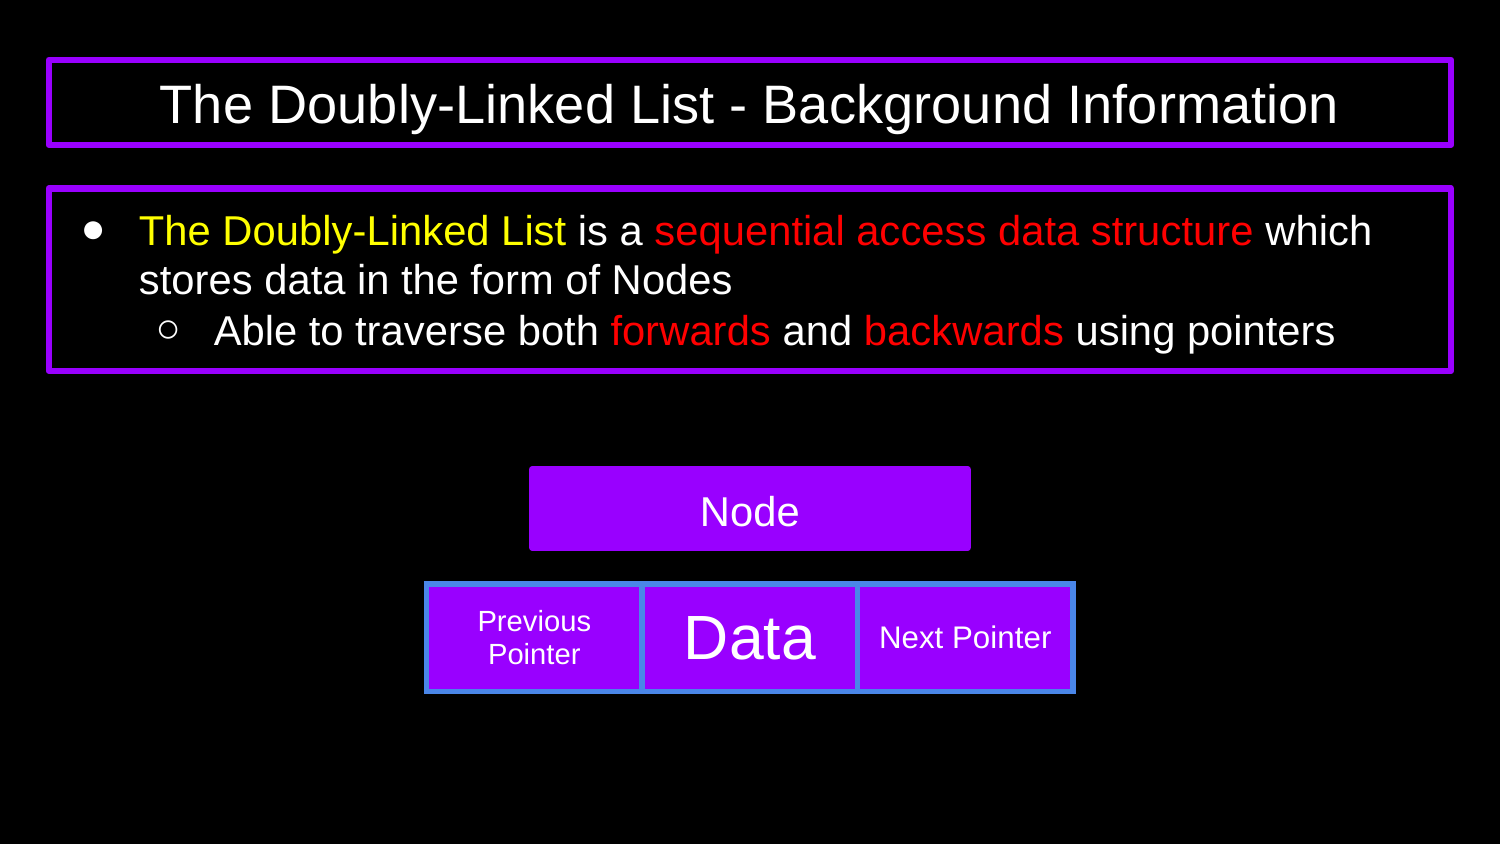

# The Doubly-Linked List - Background Information
The Doubly-Linked List is a sequential access data structure which stores data in the form of Nodes
Able to traverse both forwards and backwards using pointers
Node
| Previous Pointer | Data | Next Pointer |
| --- | --- | --- |